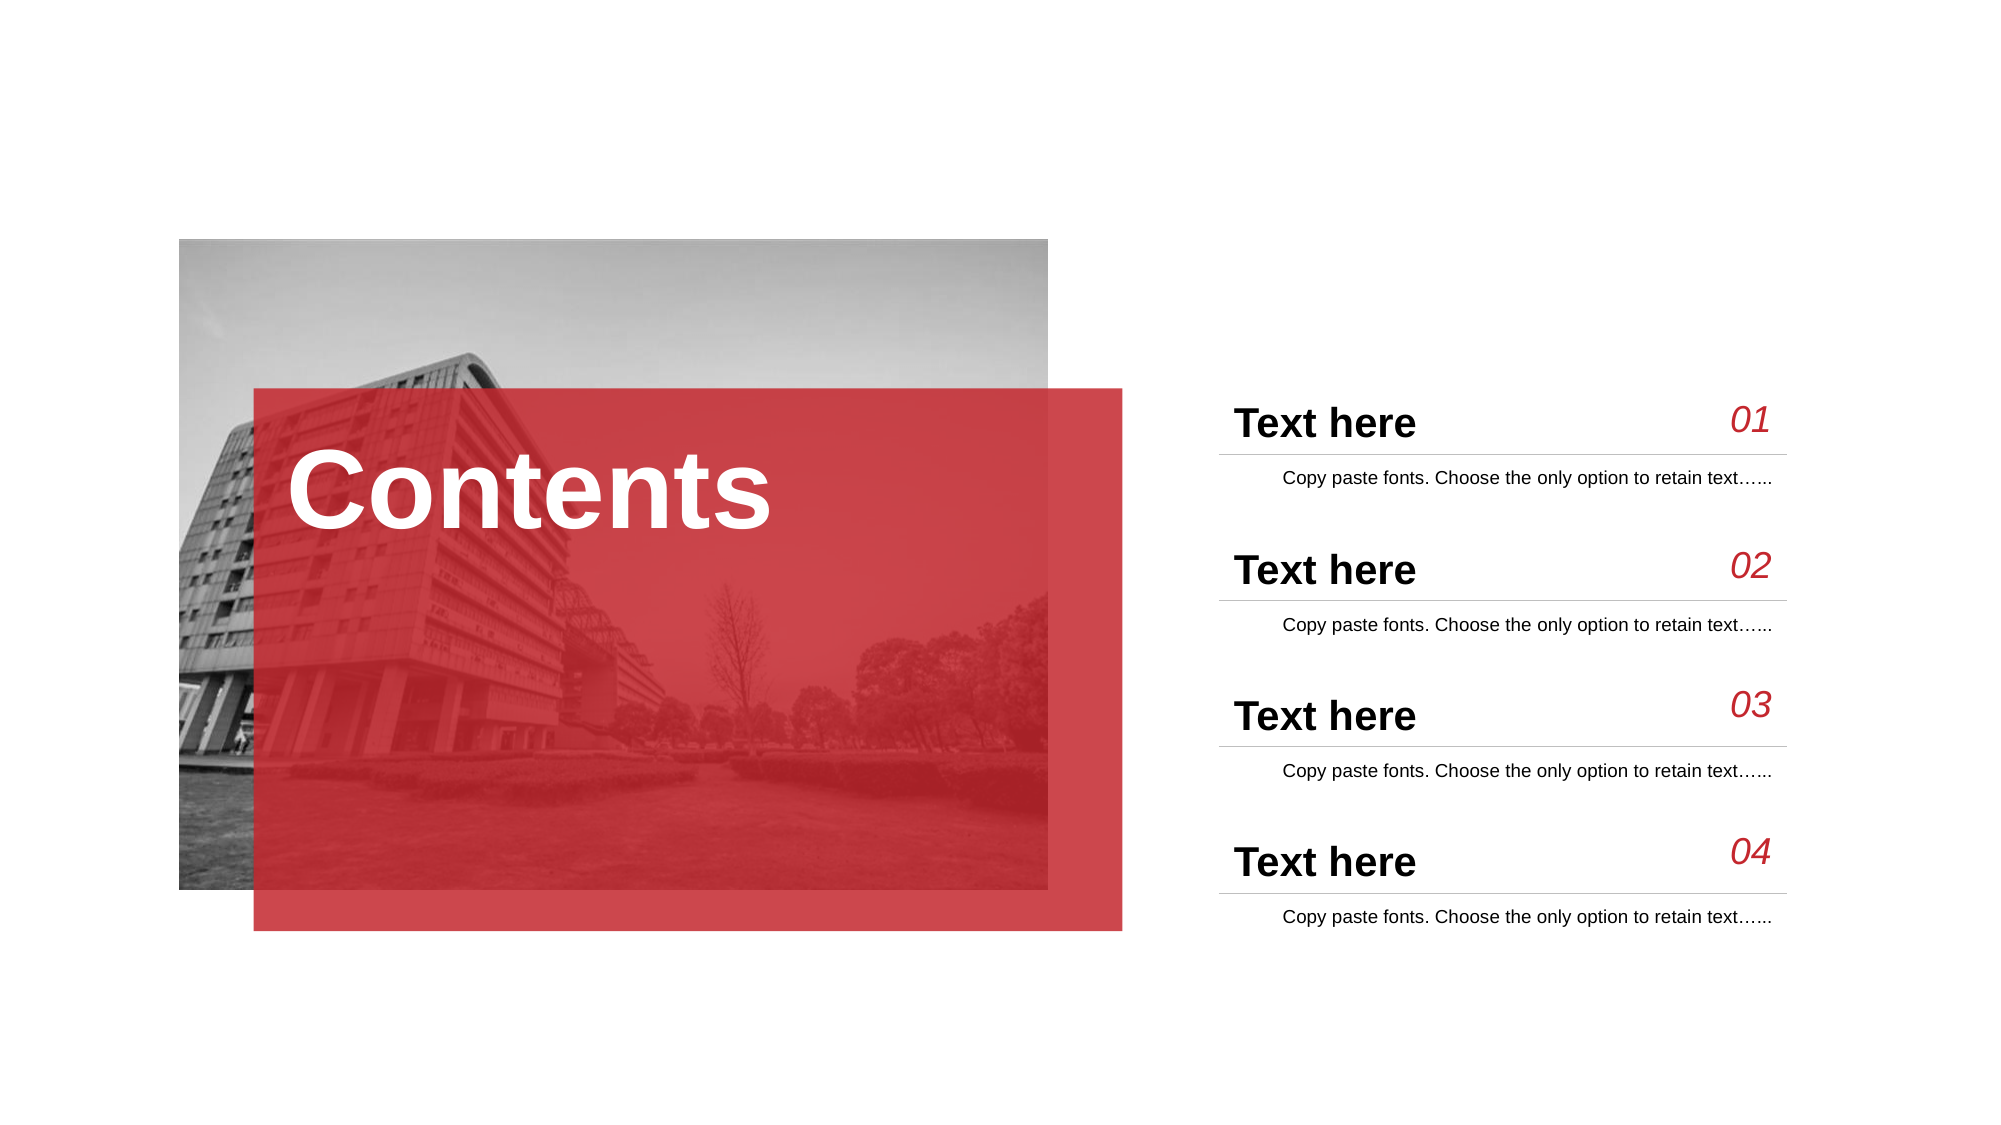

01
Text  here
Copy paste fonts. Choose the  only option to retain text…...
Contents
02
Text  here
Copy paste fonts. Choose the  only option to retain text…...
03
Text h ere
Copy paste fonts. Choose the only option to retai n text…...
04
Text h ere
Copy paste fonts. Choose the only option to retai n text…...